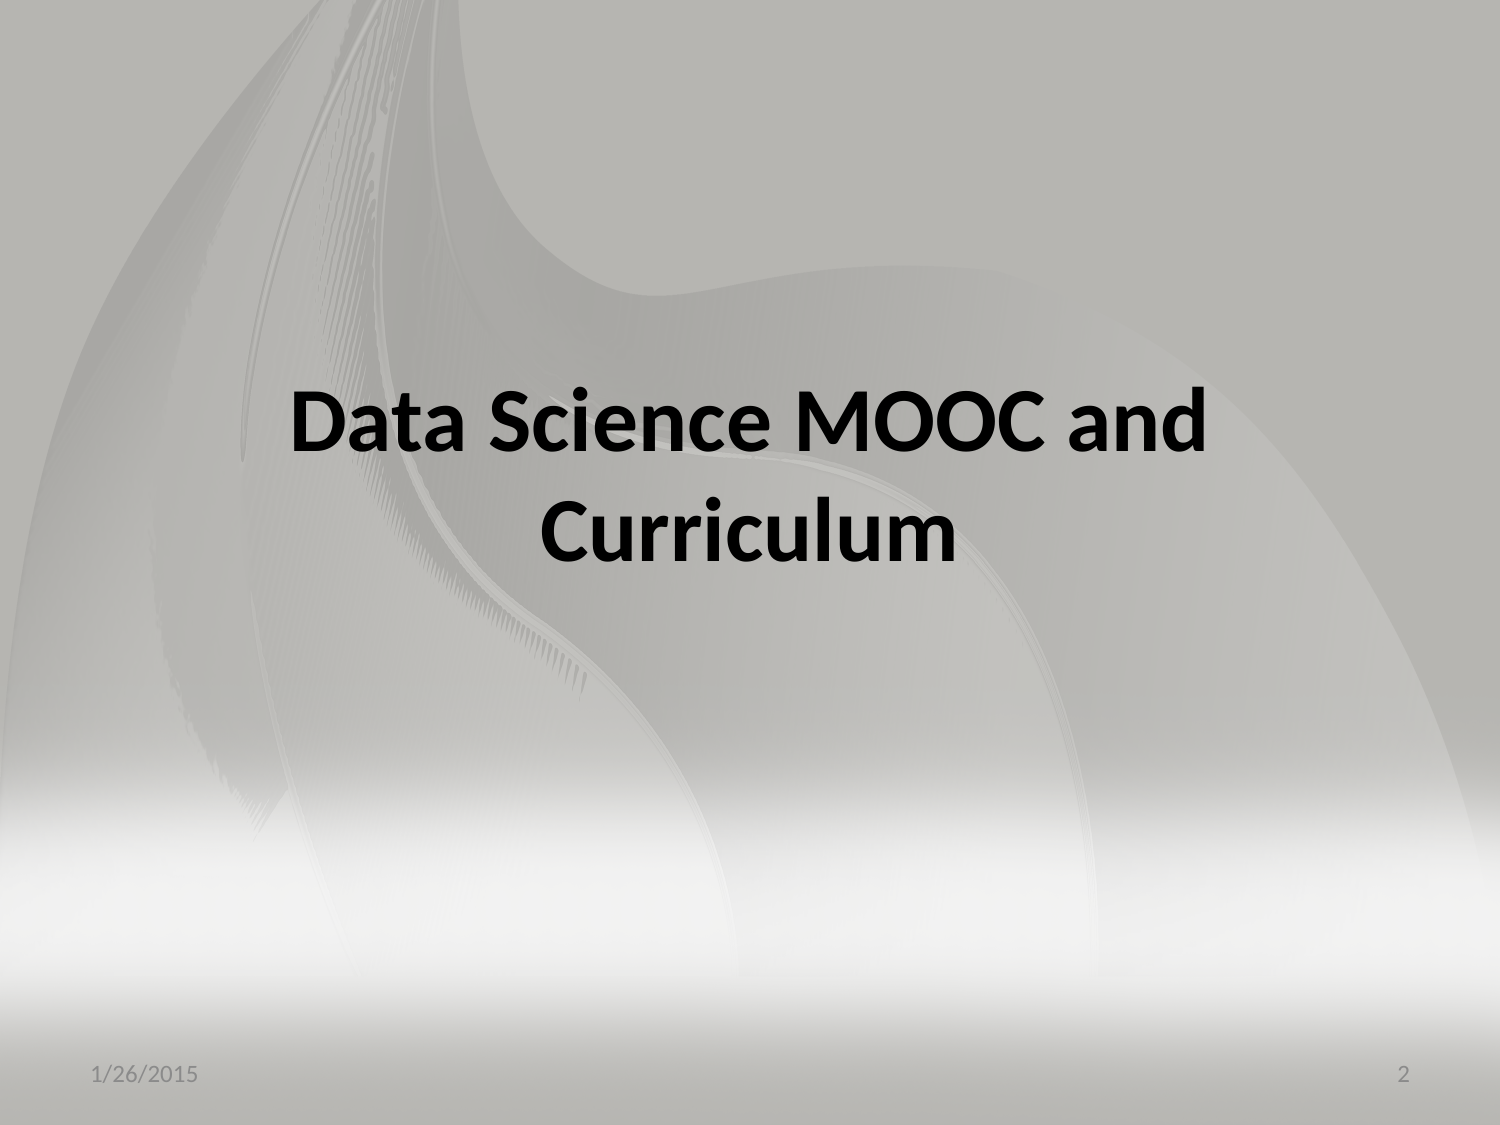

# Data Science MOOC and Curriculum

1/26/2015
2